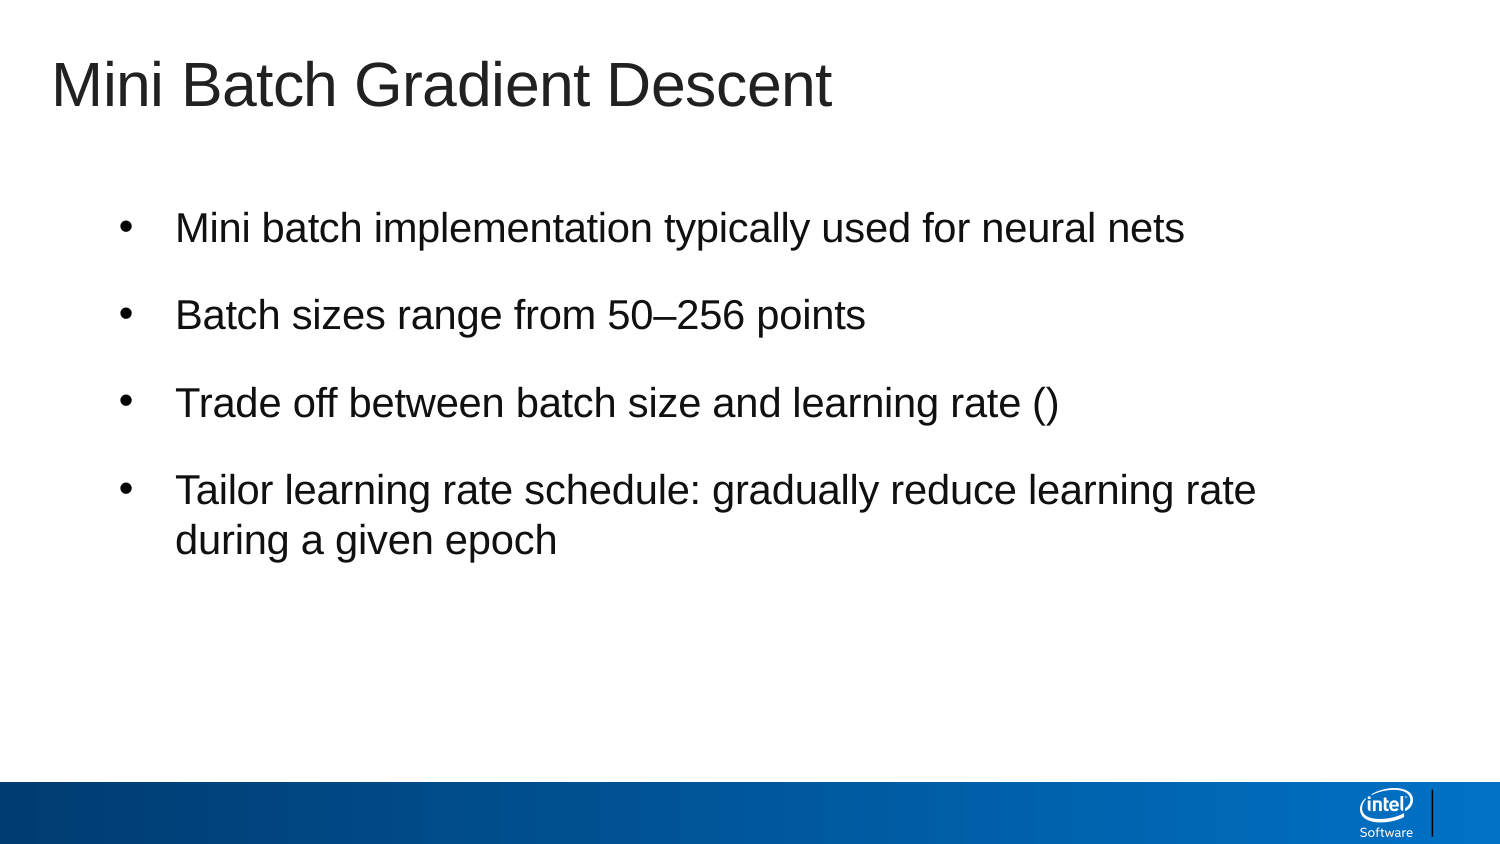

Mini Batch Gradient Descent
Mini batch implementation typically used for neural nets
Batch sizes range from 50–256 points
Trade off between batch size and learning rate ()
Tailor learning rate schedule: gradually reduce learning rate during a given epoch